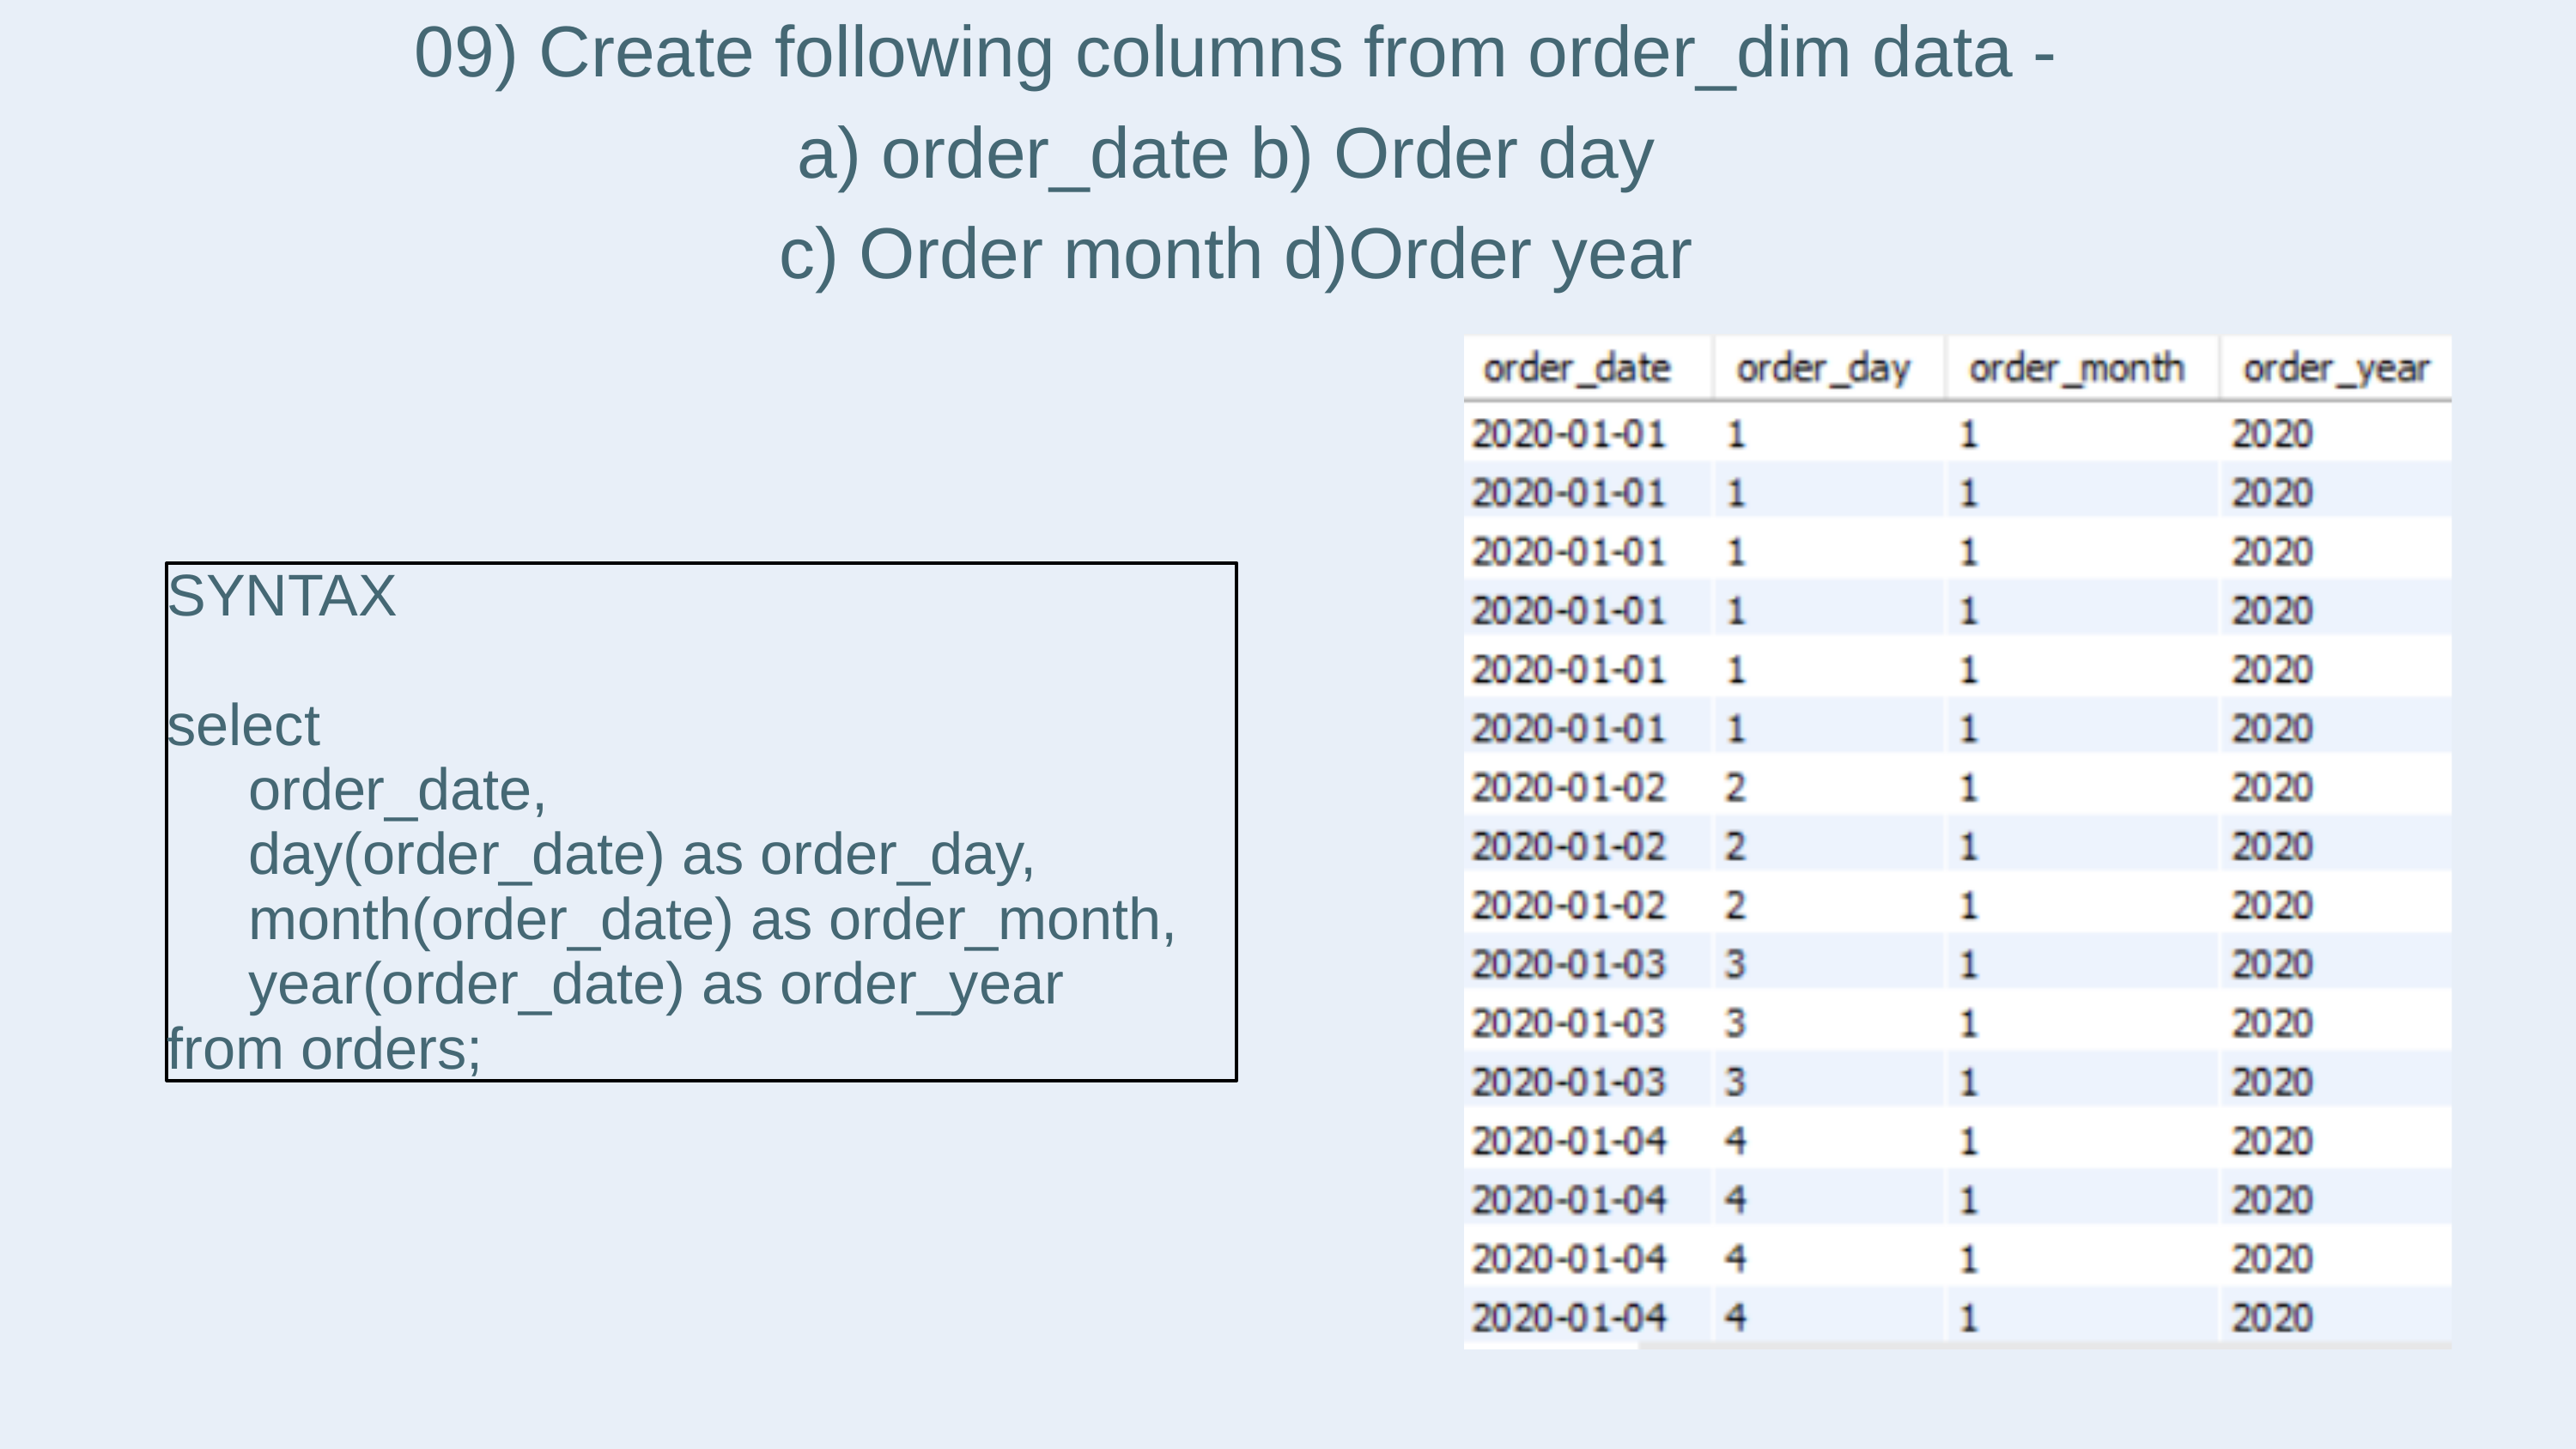

09) Create following columns from order_dim data -
a) order_date b) Order day
c) Order month d)Order year

SYNTAX

select
     order_date,
     day(order_date) as order_day,
     month(order_date) as order_month,
     year(order_date) as order_year
from orders;